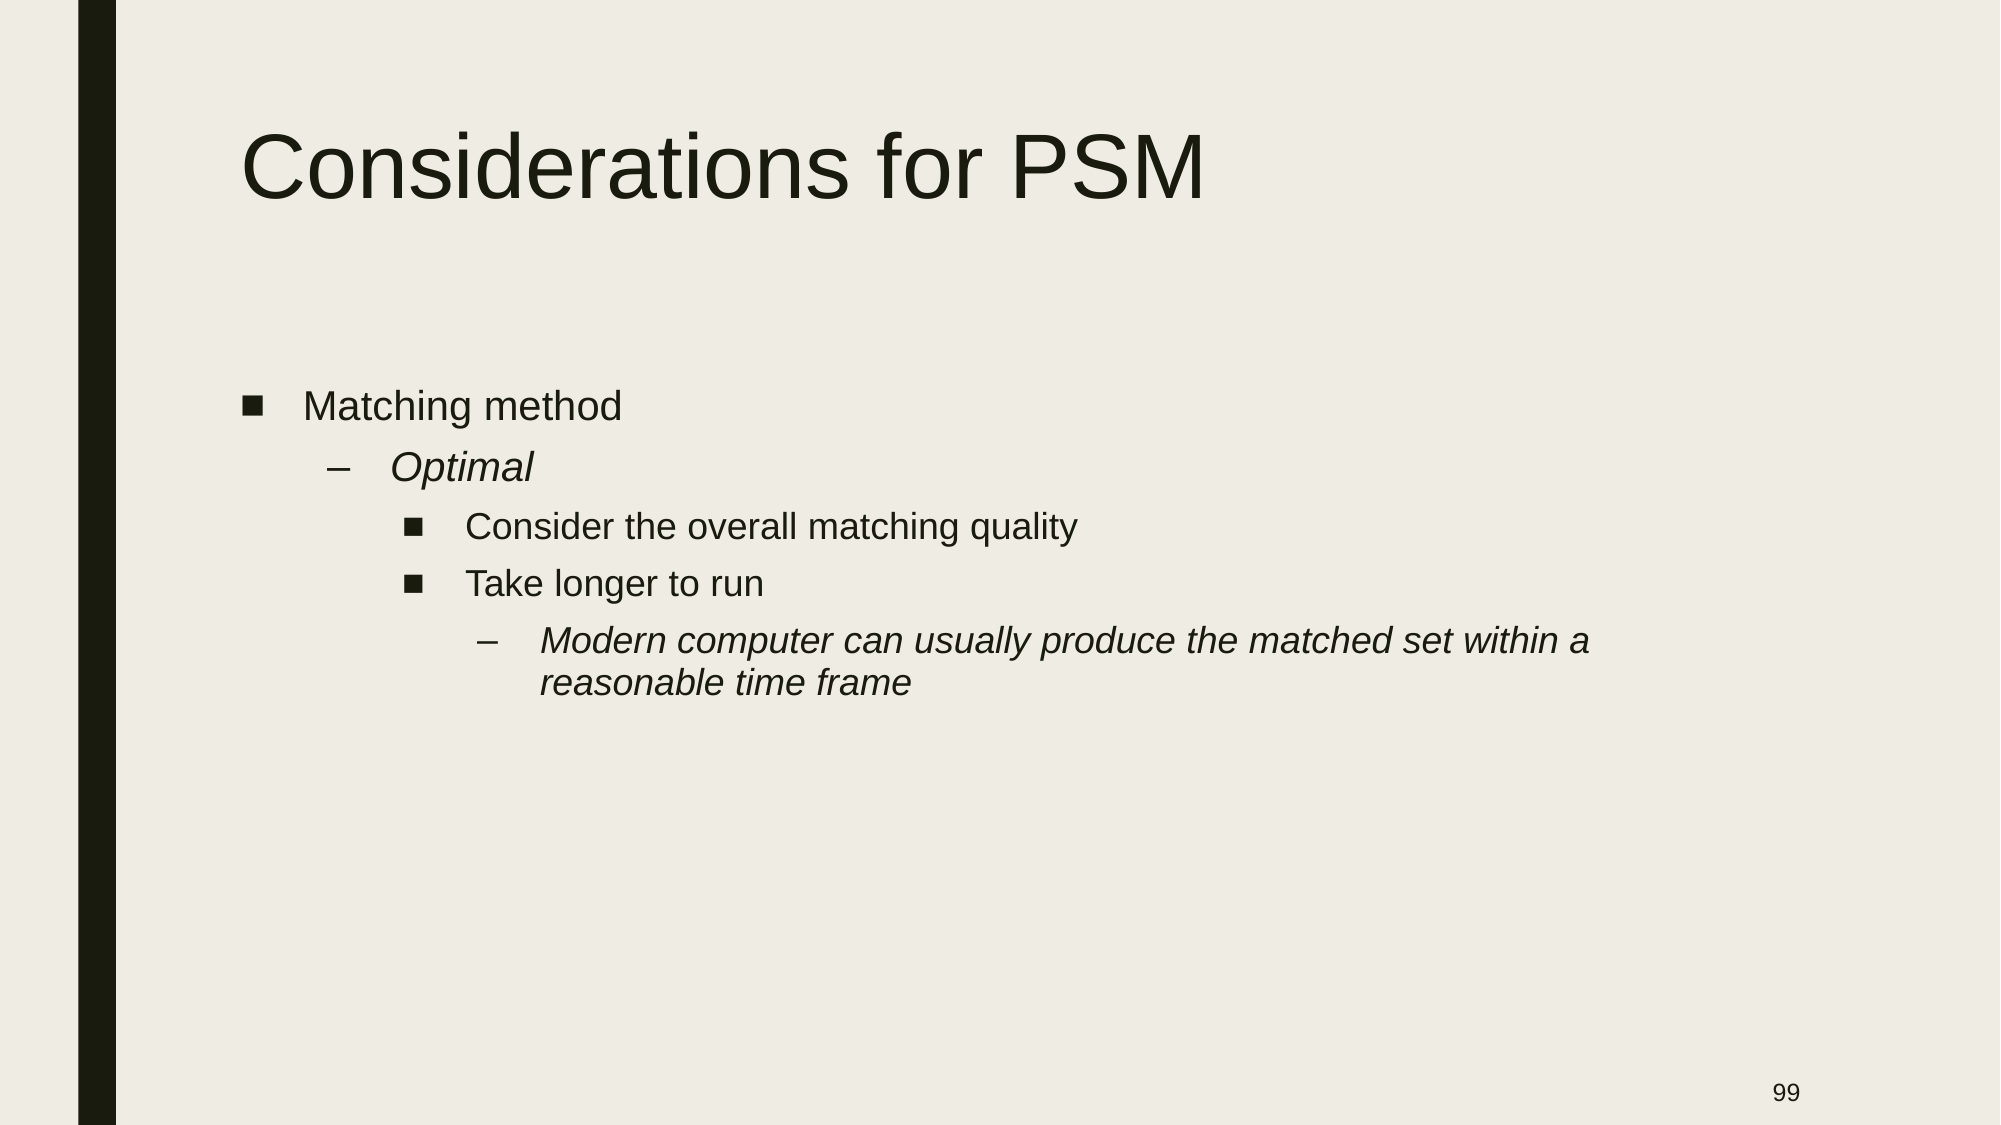

# Considerations for PSM
Matching method
Optimal
Consider the overall matching quality
Take longer to run
Modern computer can usually produce the matched set within a reasonable time frame
99